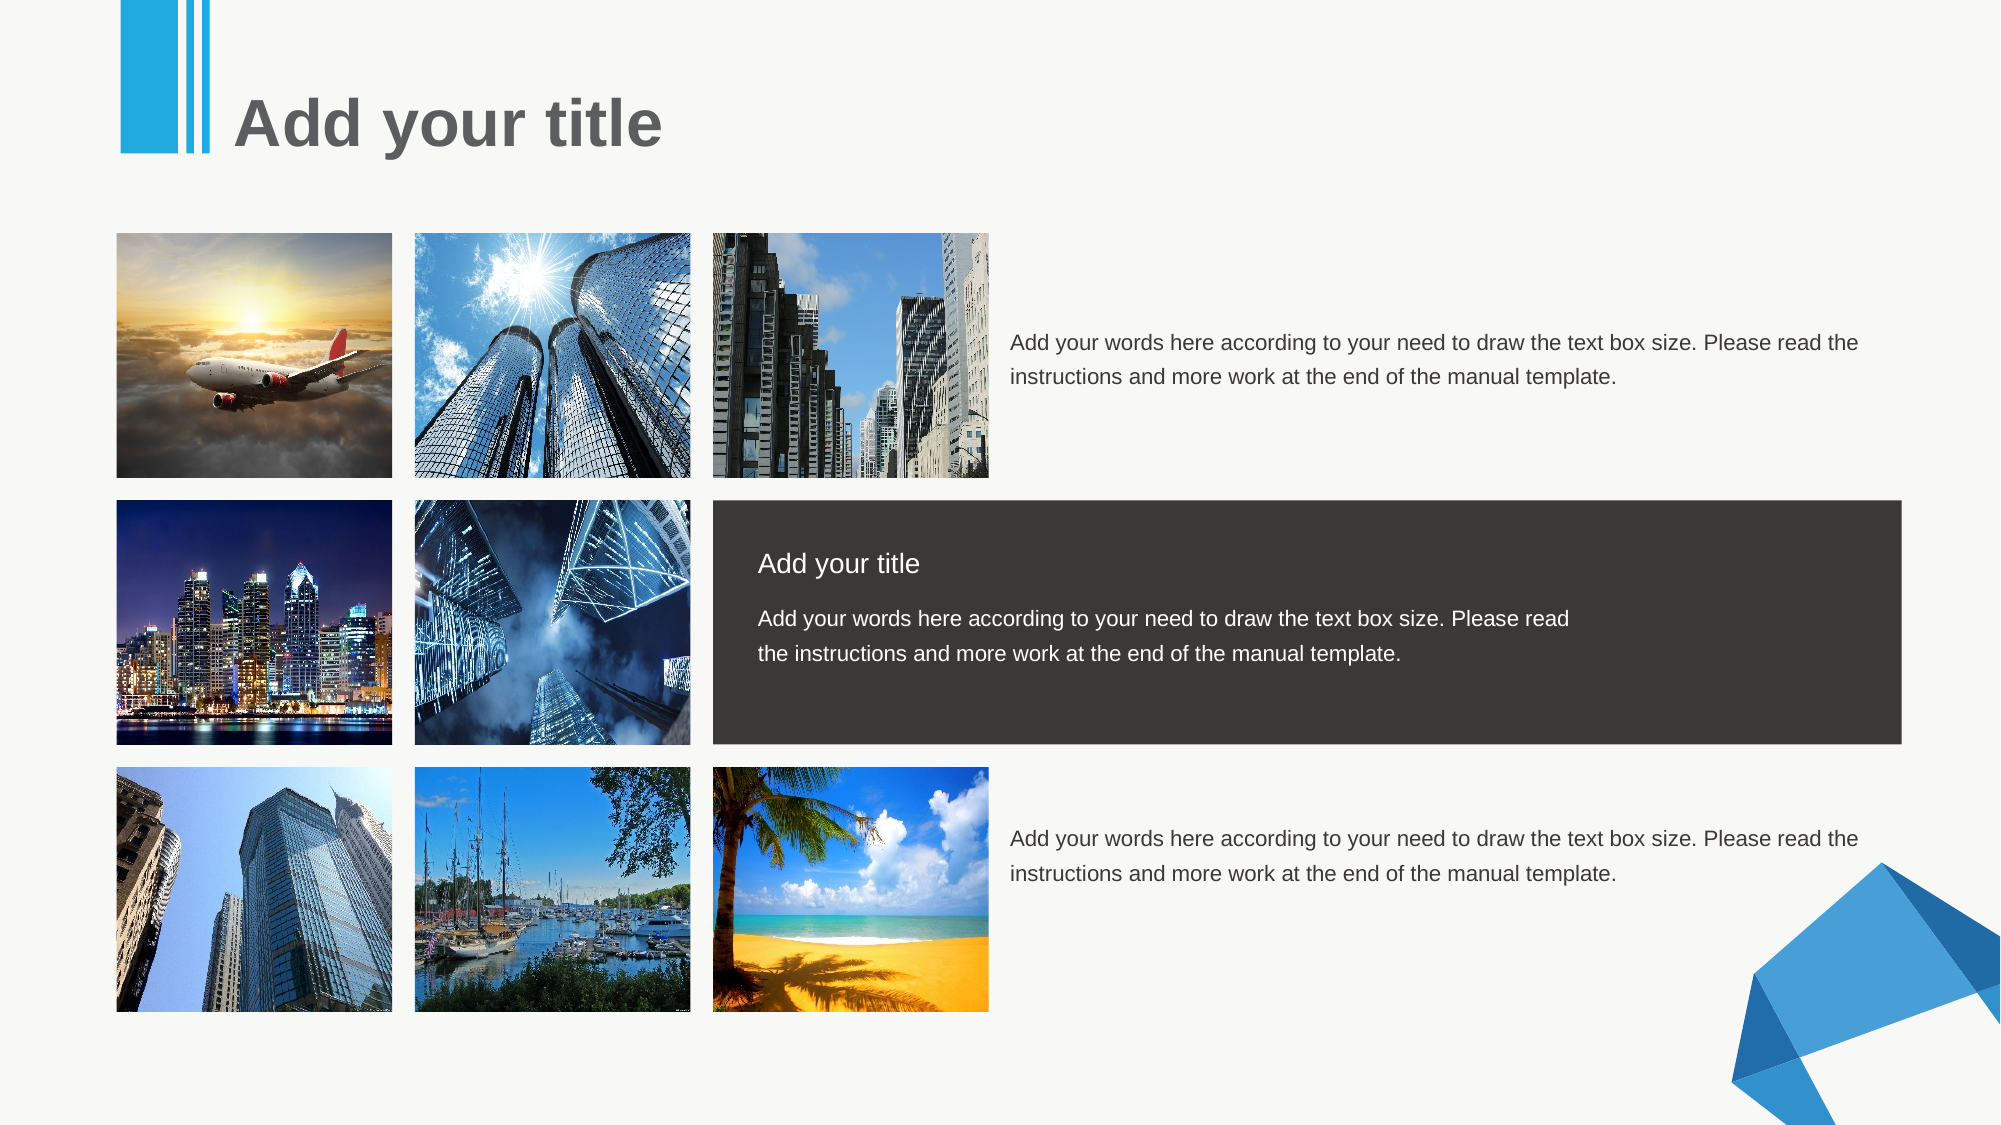

Add your title

Add your words here according to your need to draw the text box size. Please read the instructions and more work at the end of the manual template.

Add your title
Add your words here according to your need to draw the text box size. Please read the instructions and more work at the end of the manual template.

Add your words here according to your need to draw the text box size. Please read the instructions and more work at the end of the manual template.